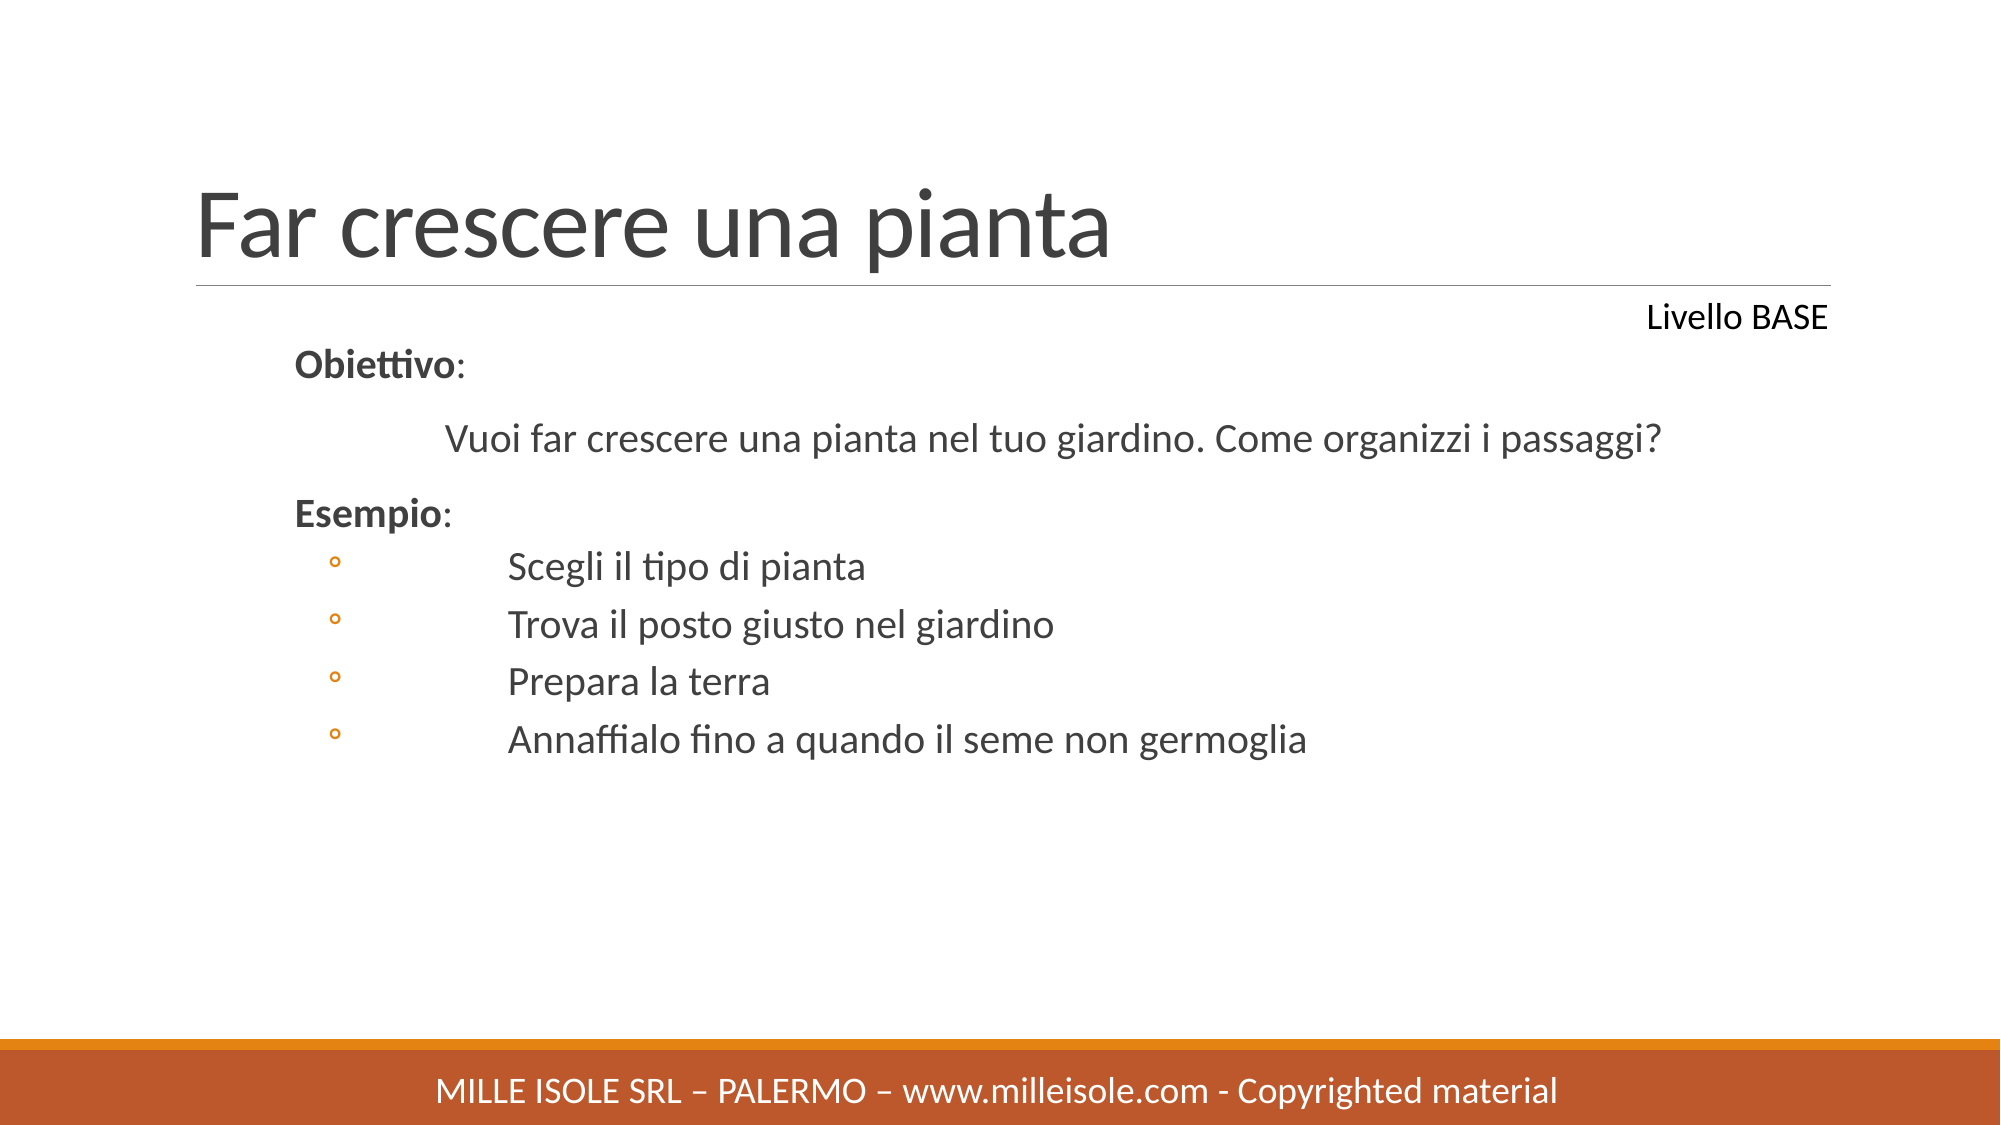

# Far crescere una pianta
Livello BASE
Obiettivo:
	Vuoi far crescere una pianta nel tuo giardino. Come organizzi i passaggi?
Esempio:
	Scegli il tipo di pianta
	Trova il posto giusto nel giardino
	Prepara la terra
	Annaffialo fino a quando il seme non germoglia